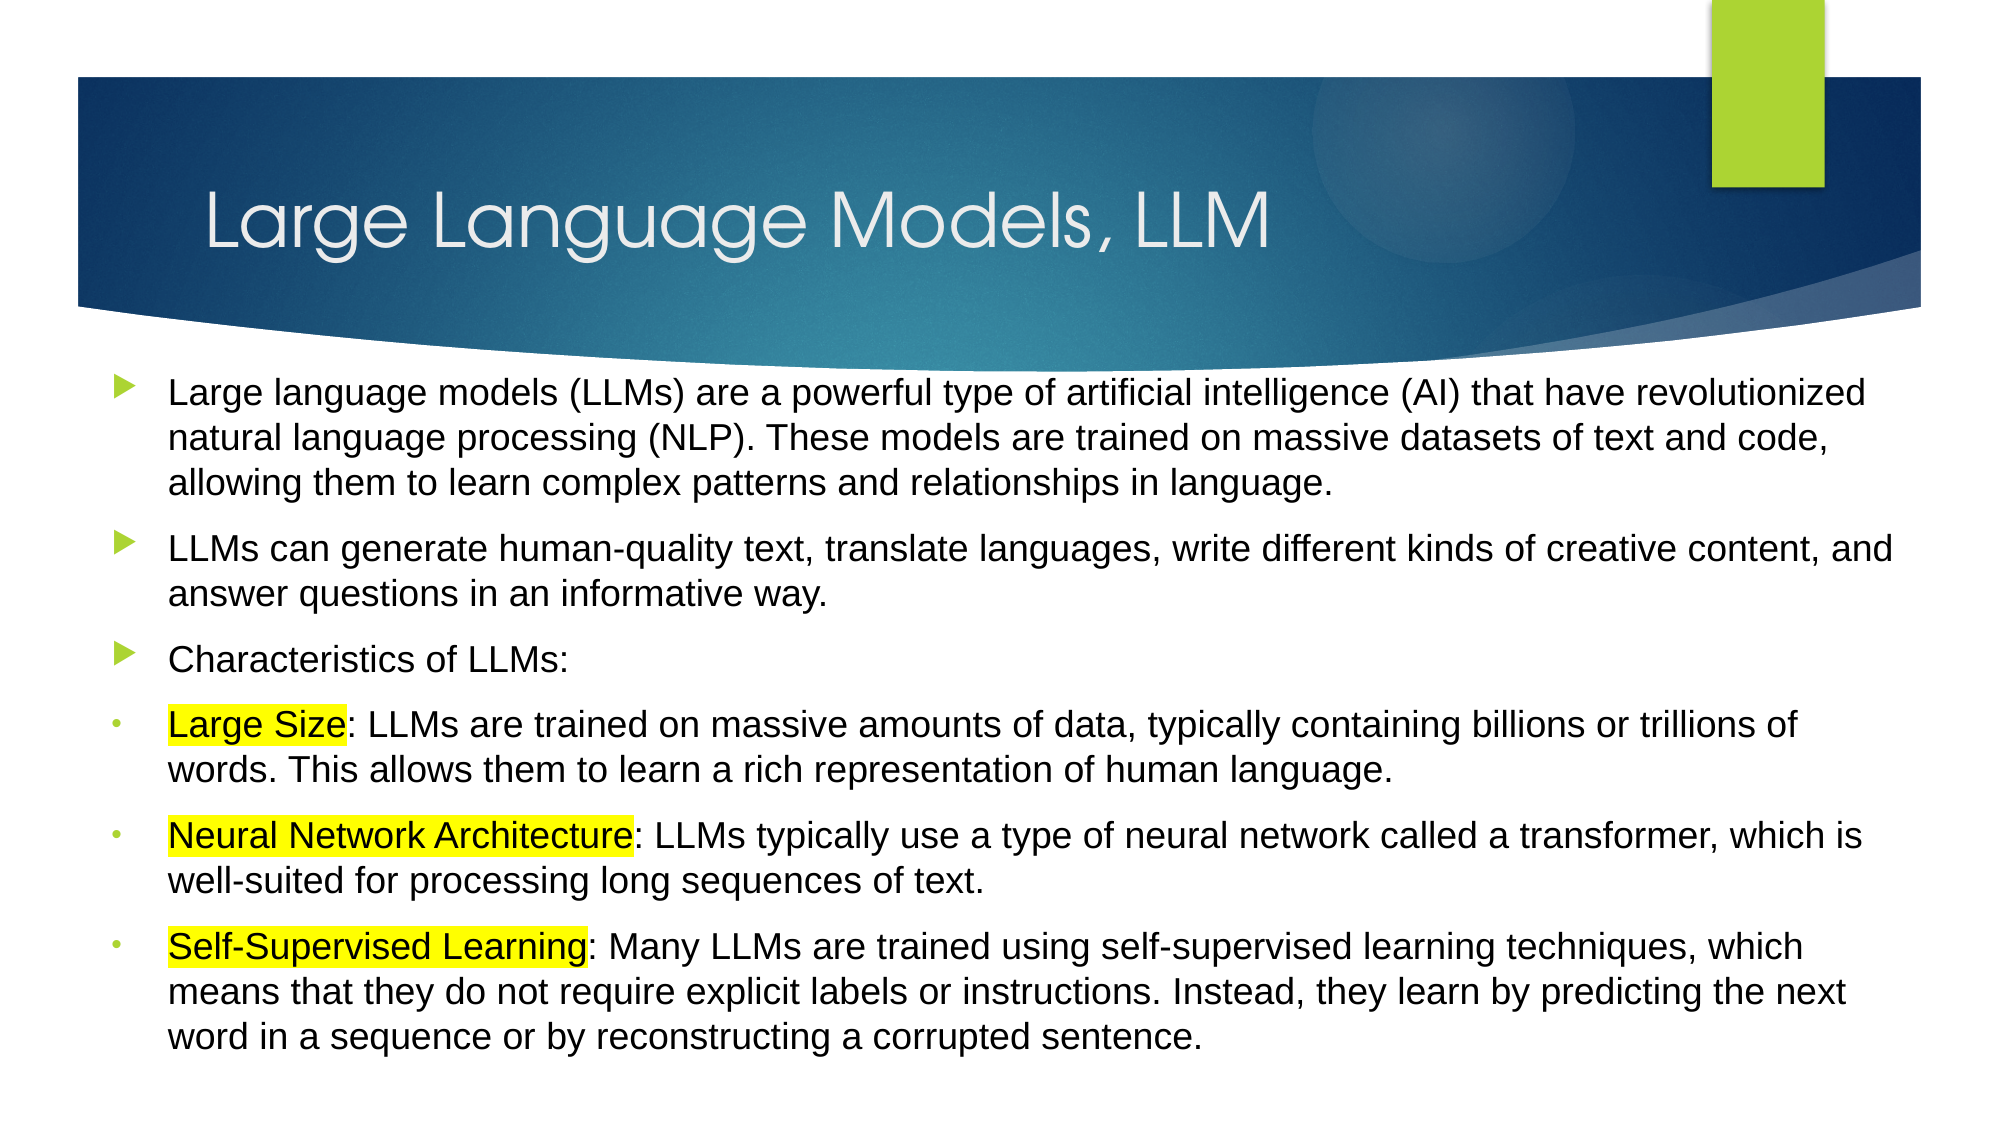

# Large Language Models, LLM
Large language models (LLMs) are a powerful type of artificial intelligence (AI) that have revolutionized natural language processing (NLP). These models are trained on massive datasets of text and code, allowing them to learn complex patterns and relationships in language.
LLMs can generate human-quality text, translate languages, write different kinds of creative content, and answer questions in an informative way.
Characteristics of LLMs:
Large Size: LLMs are trained on massive amounts of data, typically containing billions or trillions of words. This allows them to learn a rich representation of human language.
Neural Network Architecture: LLMs typically use a type of neural network called a transformer, which is well-suited for processing long sequences of text.
Self-Supervised Learning: Many LLMs are trained using self-supervised learning techniques, which means that they do not require explicit labels or instructions. Instead, they learn by predicting the next word in a sequence or by reconstructing a corrupted sentence.